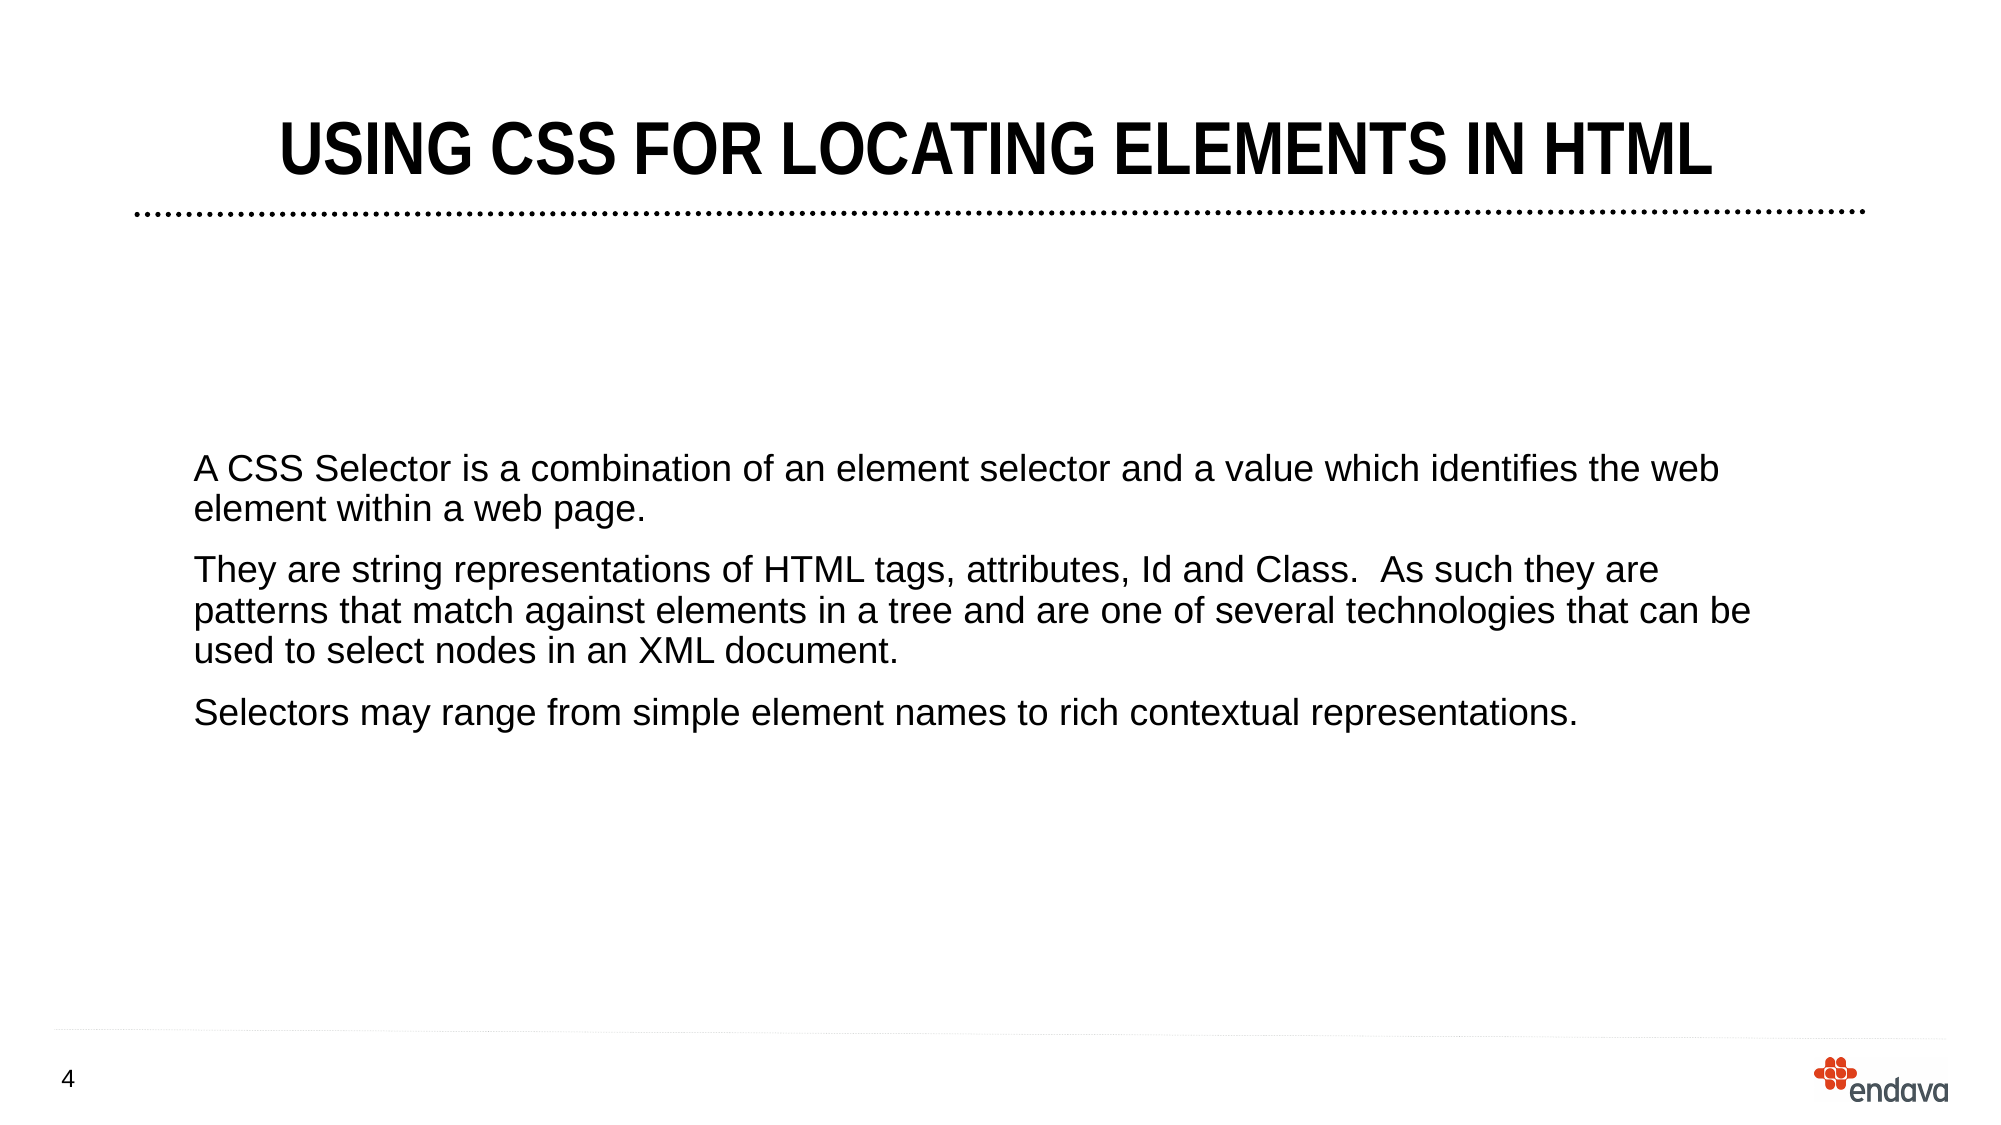

# Using css for locating elements in HTMl
A CSS Selector is a combination of an element selector and a value which identifies the web element within a web page.
They are string representations of HTML tags, attributes, Id and Class.  As such they are patterns that match against elements in a tree and are one of several technologies that can be used to select nodes in an XML document.
Selectors may range from simple element names to rich contextual representations.